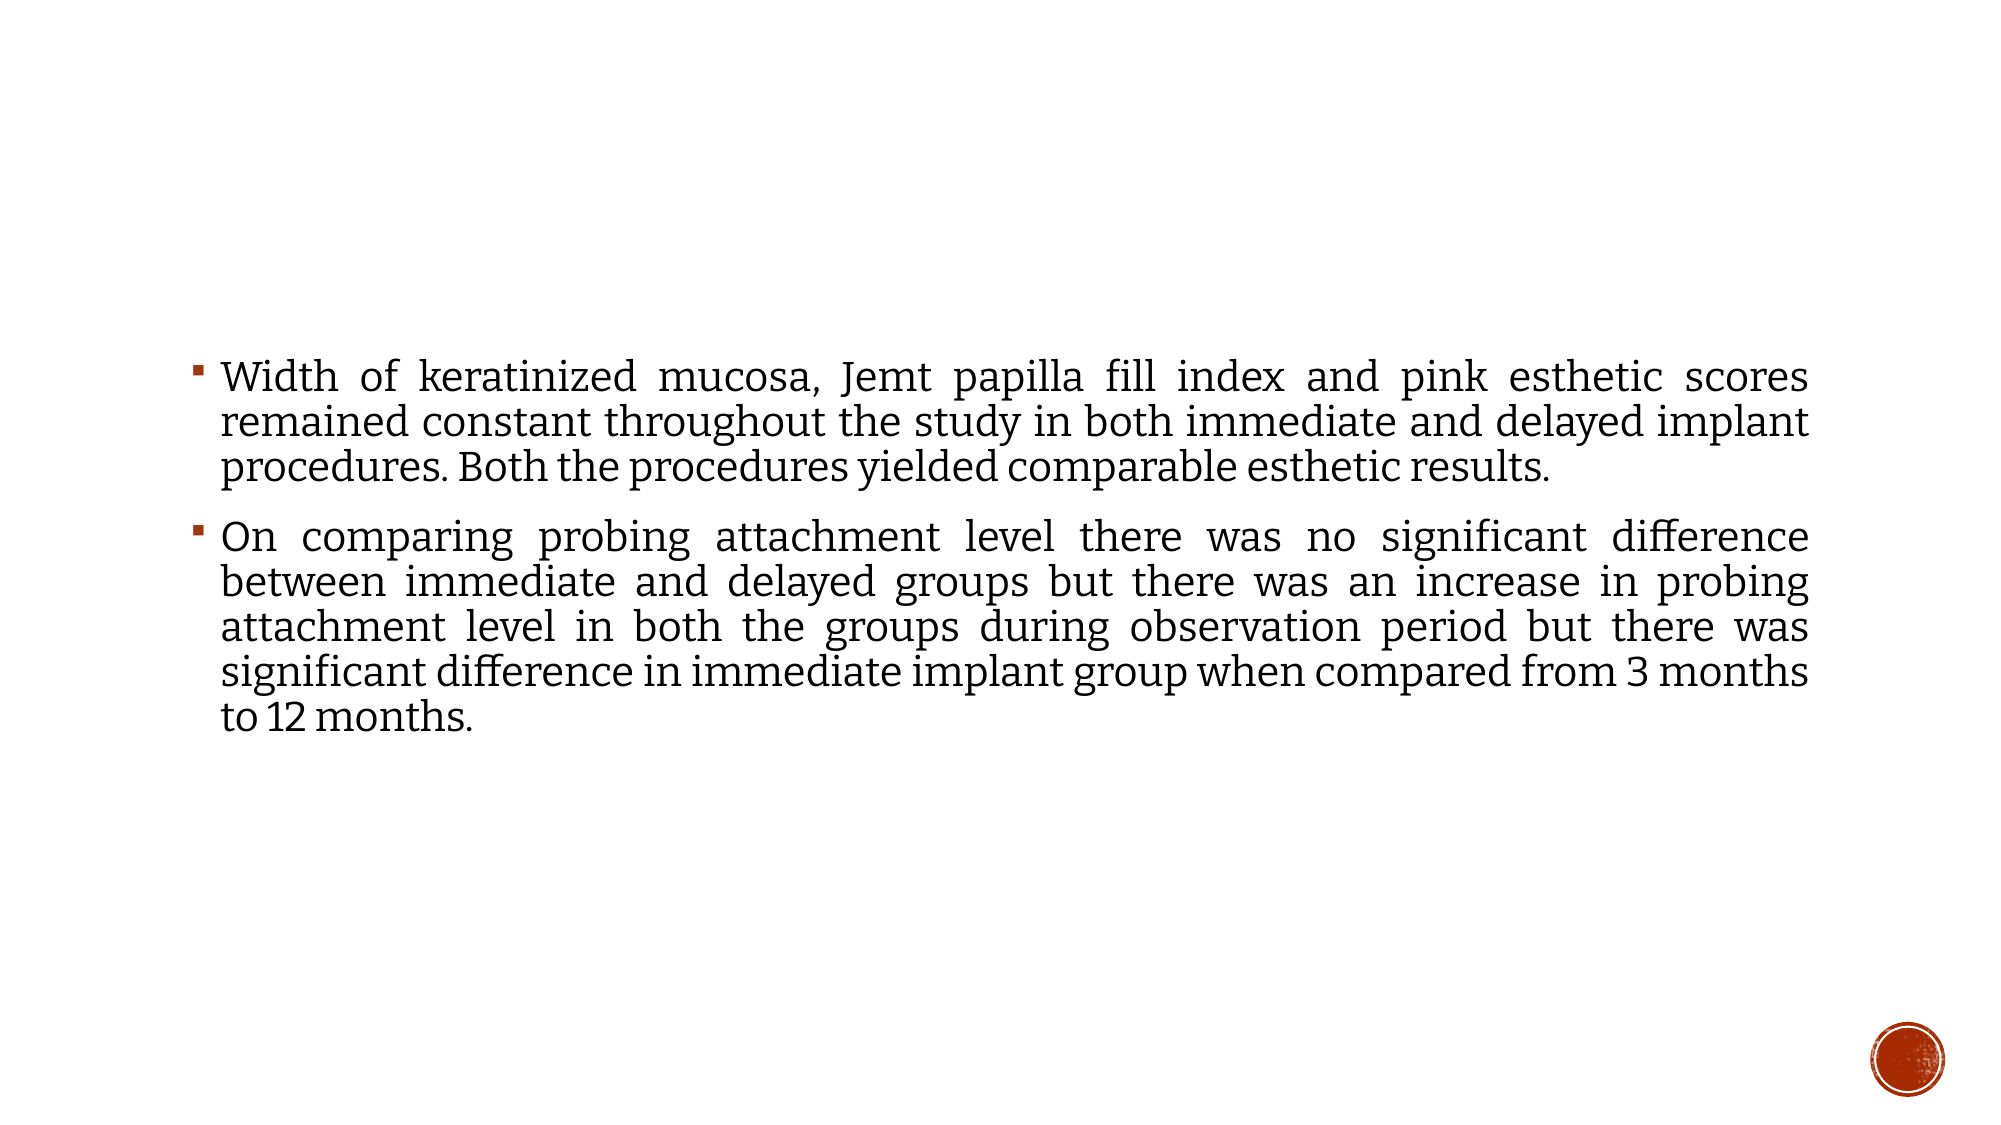

#
Width of keratinized mucosa, Jemt papilla fill index and pink esthetic scores remained constant throughout the study in both immediate and delayed implant procedures. Both the procedures yielded comparable esthetic results.
On comparing probing attachment level there was no significant difference between immediate and delayed groups but there was an increase in probing attachment level in both the groups during observation period but there was significant difference in immediate implant group when compared from 3 months to 12 months.